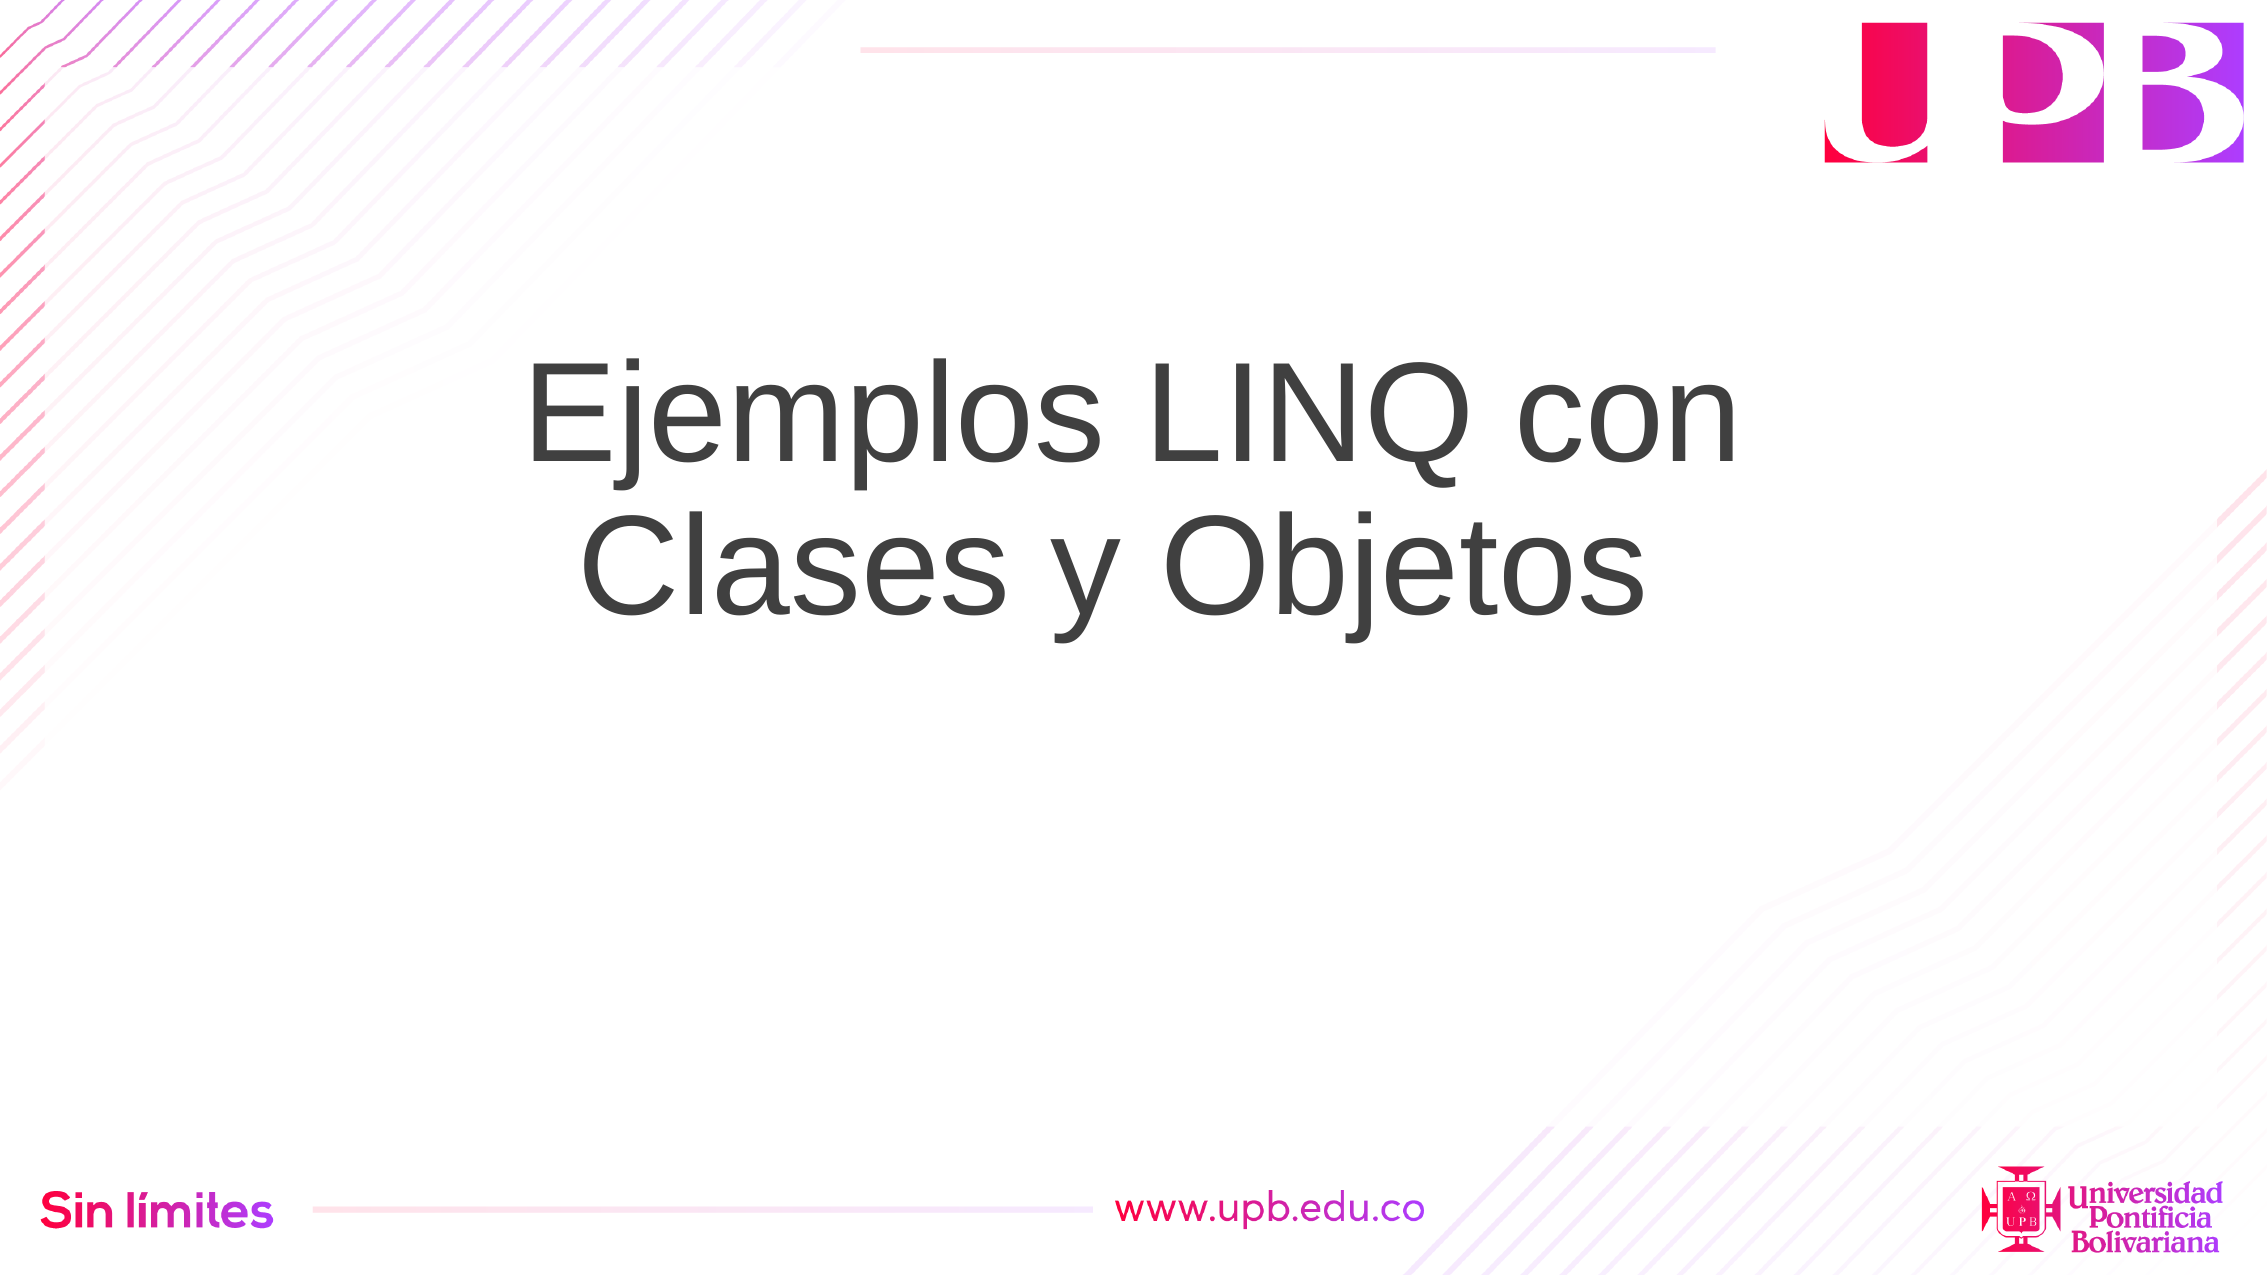

# Ejemplos LINQ con Clases y Objetos